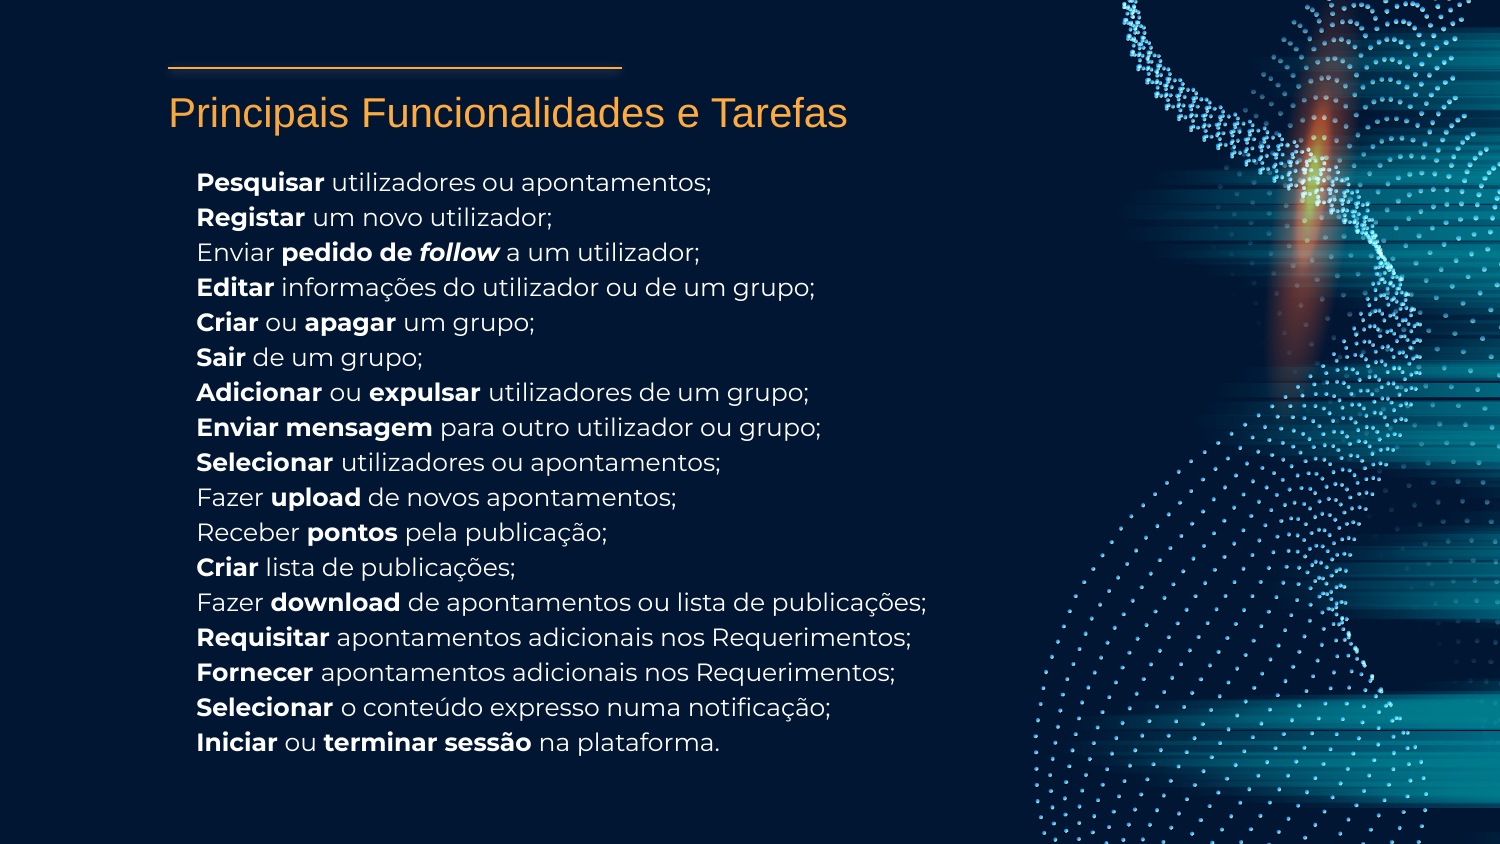

# Principais Funcionalidades e Tarefas
Pesquisar utilizadores ou apontamentos;
Registar um novo utilizador;
Enviar pedido de follow a um utilizador;
Editar informações do utilizador ou de um grupo;
Criar ou apagar um grupo;
Sair de um grupo;
Adicionar ou expulsar utilizadores de um grupo;
Enviar mensagem para outro utilizador ou grupo;
Selecionar utilizadores ou apontamentos;
Fazer upload de novos apontamentos;
Receber pontos pela publicação;
Criar lista de publicações;
Fazer download de apontamentos ou lista de publicações;
Requisitar apontamentos adicionais nos Requerimentos;
Fornecer apontamentos adicionais nos Requerimentos;
Selecionar o conteúdo expresso numa notificação;
Iniciar ou terminar sessão na plataforma.